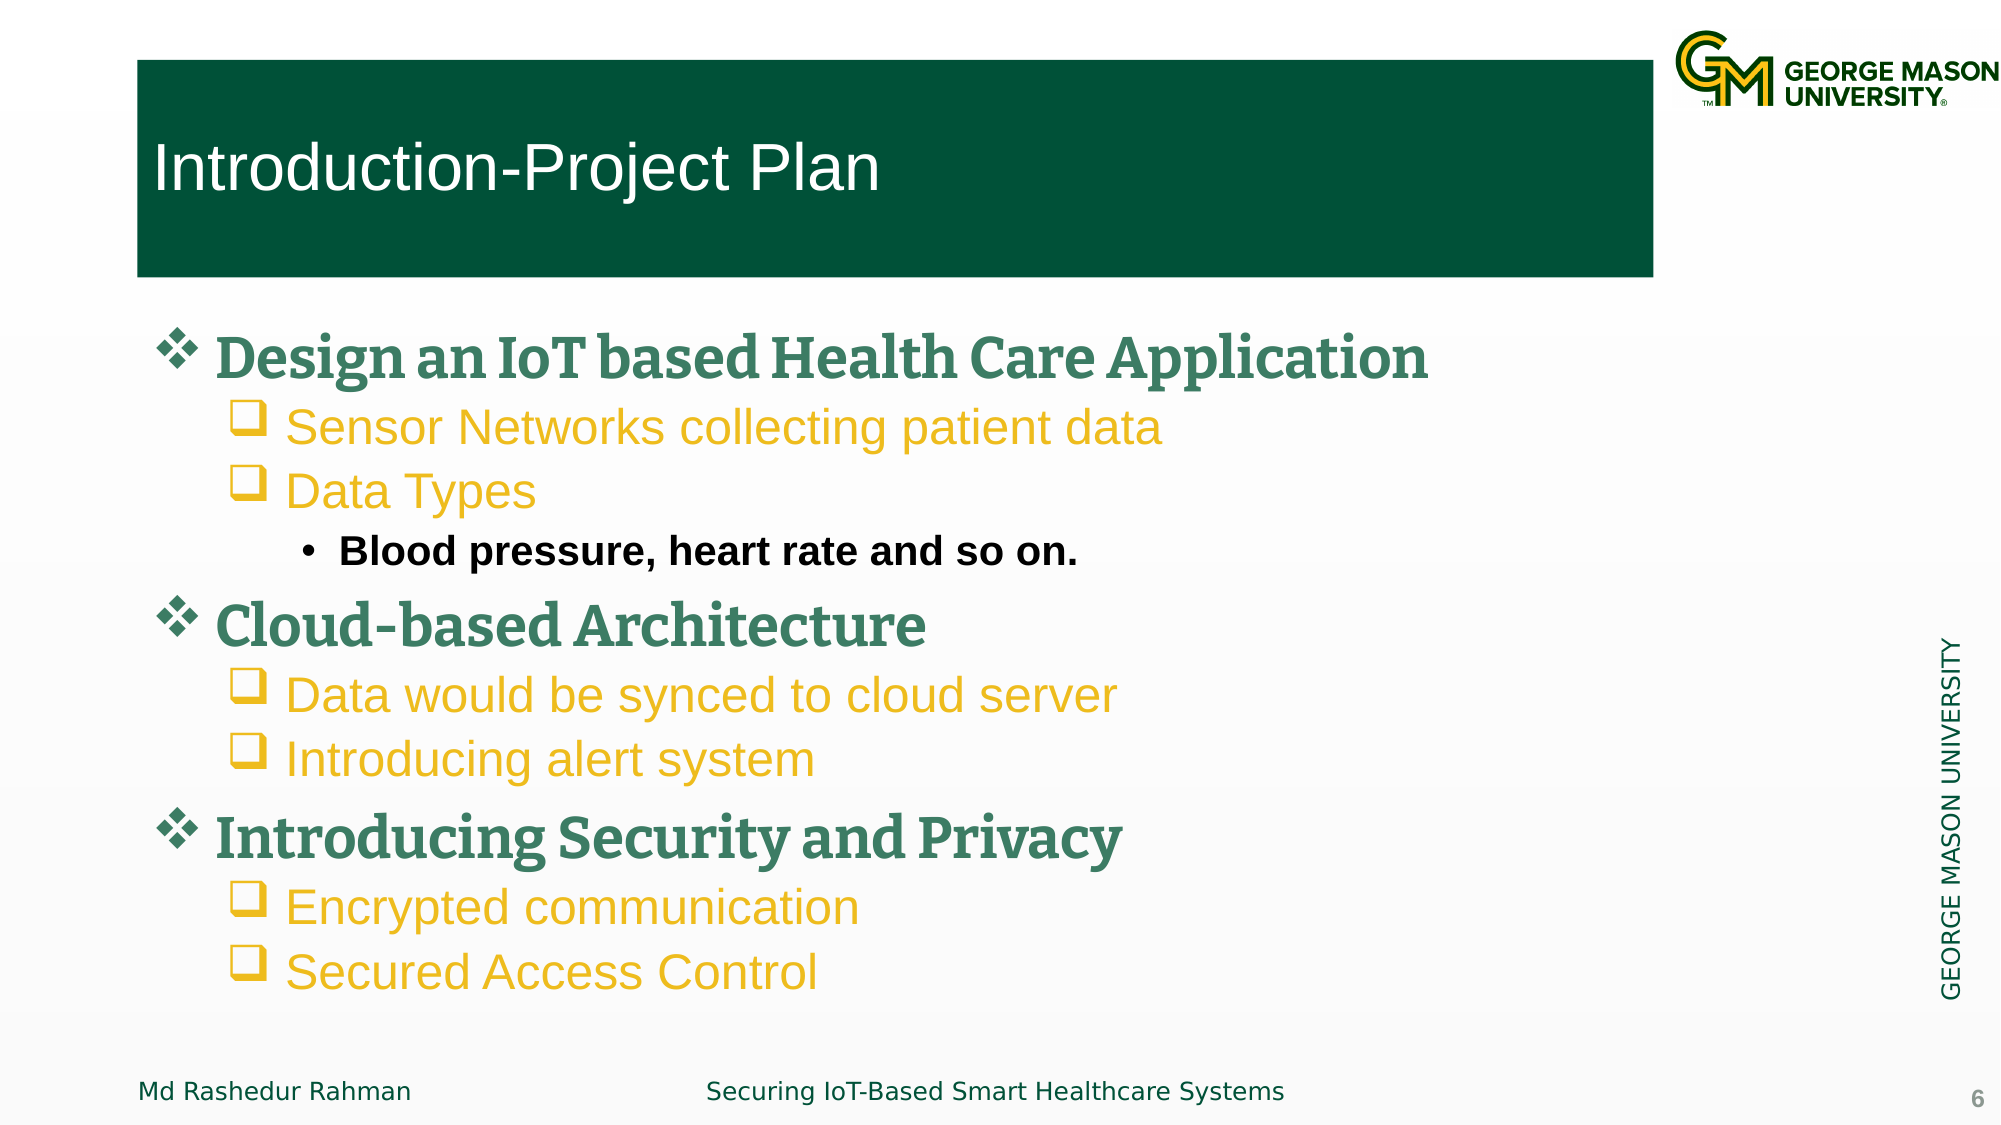

# Introduction-Project Plan
 Design an IoT based Health Care Application
 Sensor Networks collecting patient data
 Data Types
Blood pressure, heart rate and so on.
 Cloud-based Architecture
 Data would be synced to cloud server
 Introducing alert system
 Introducing Security and Privacy
 Encrypted communication
 Secured Access Control
GEORGE MASON UNIVERSITY
6